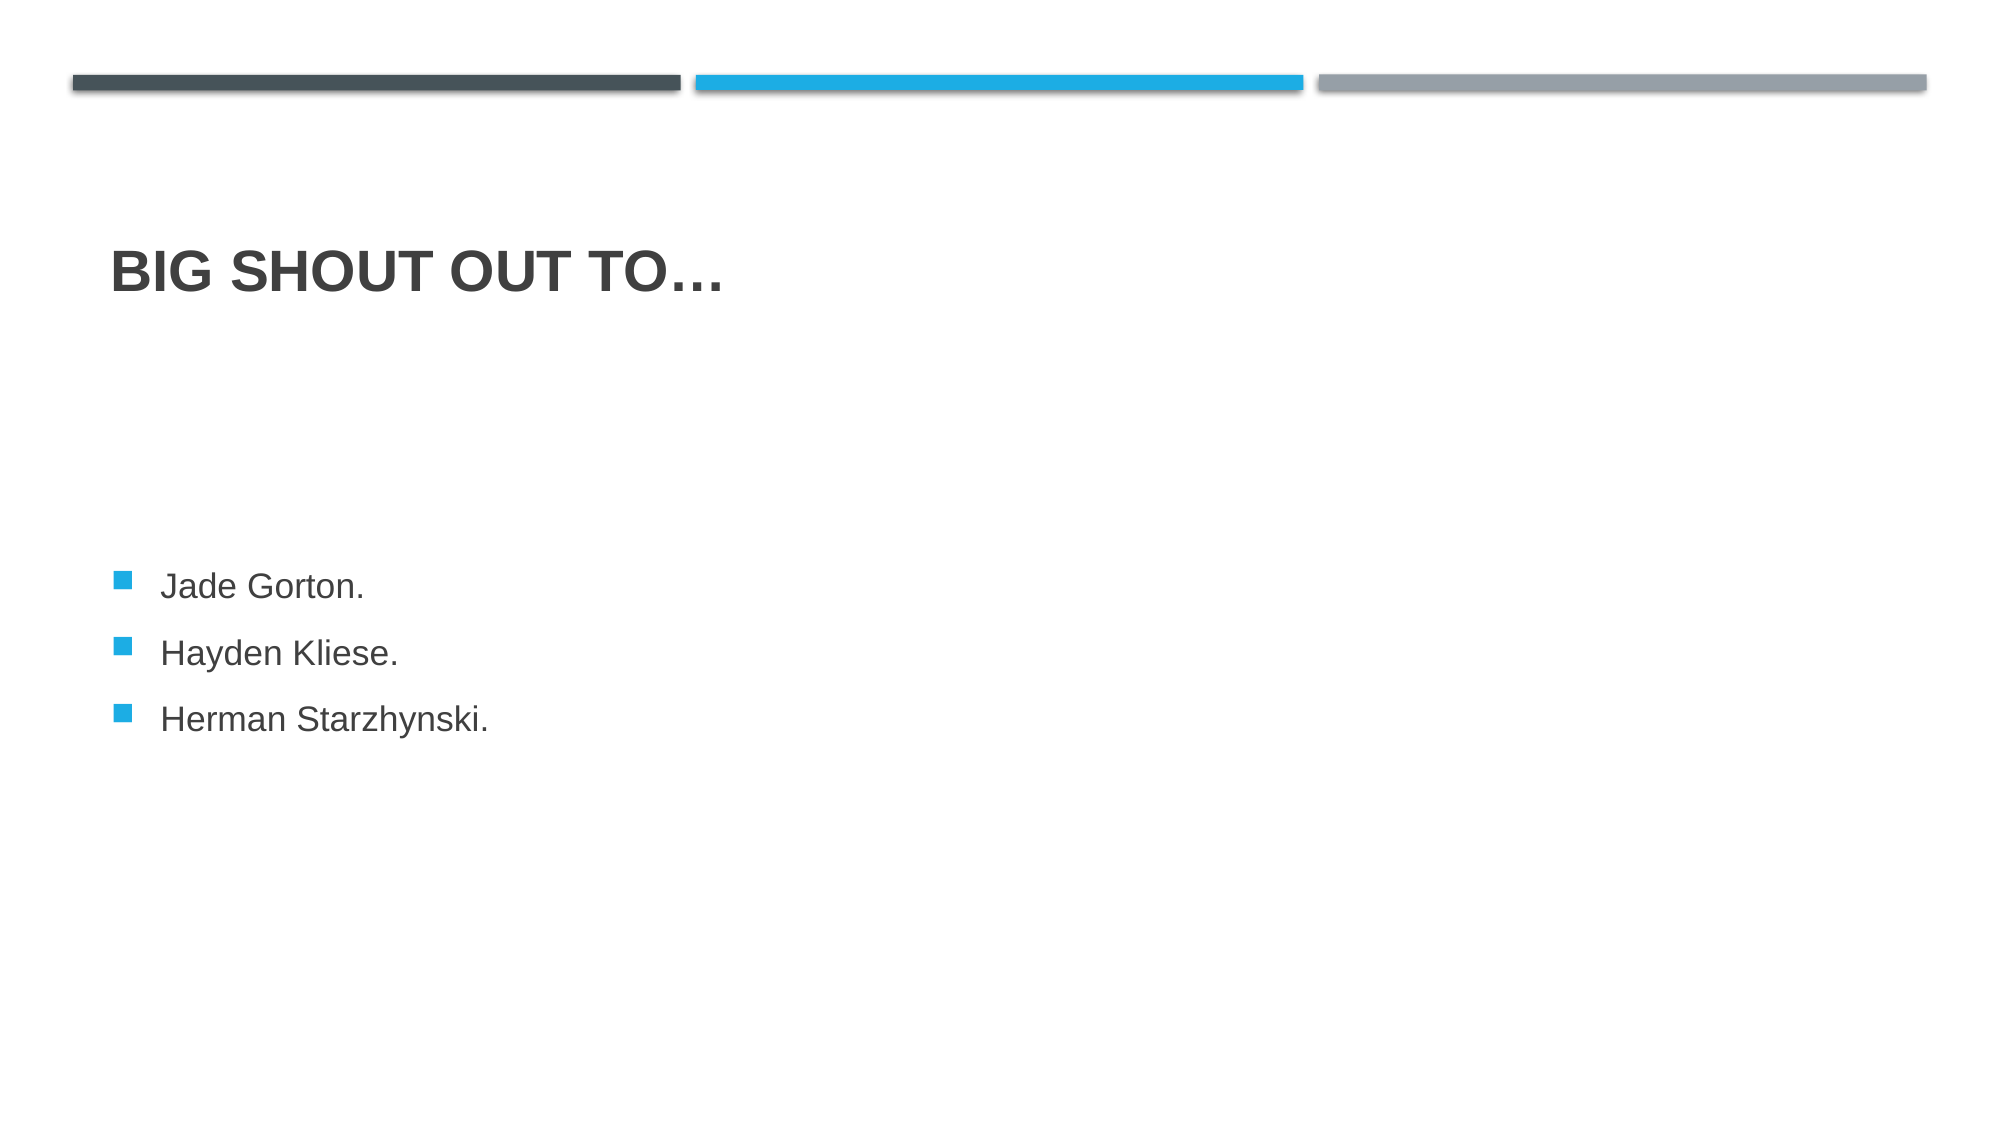

# Big SHOUT OUT TO…
Jade Gorton.
Hayden Kliese.
Herman Starzhynski.